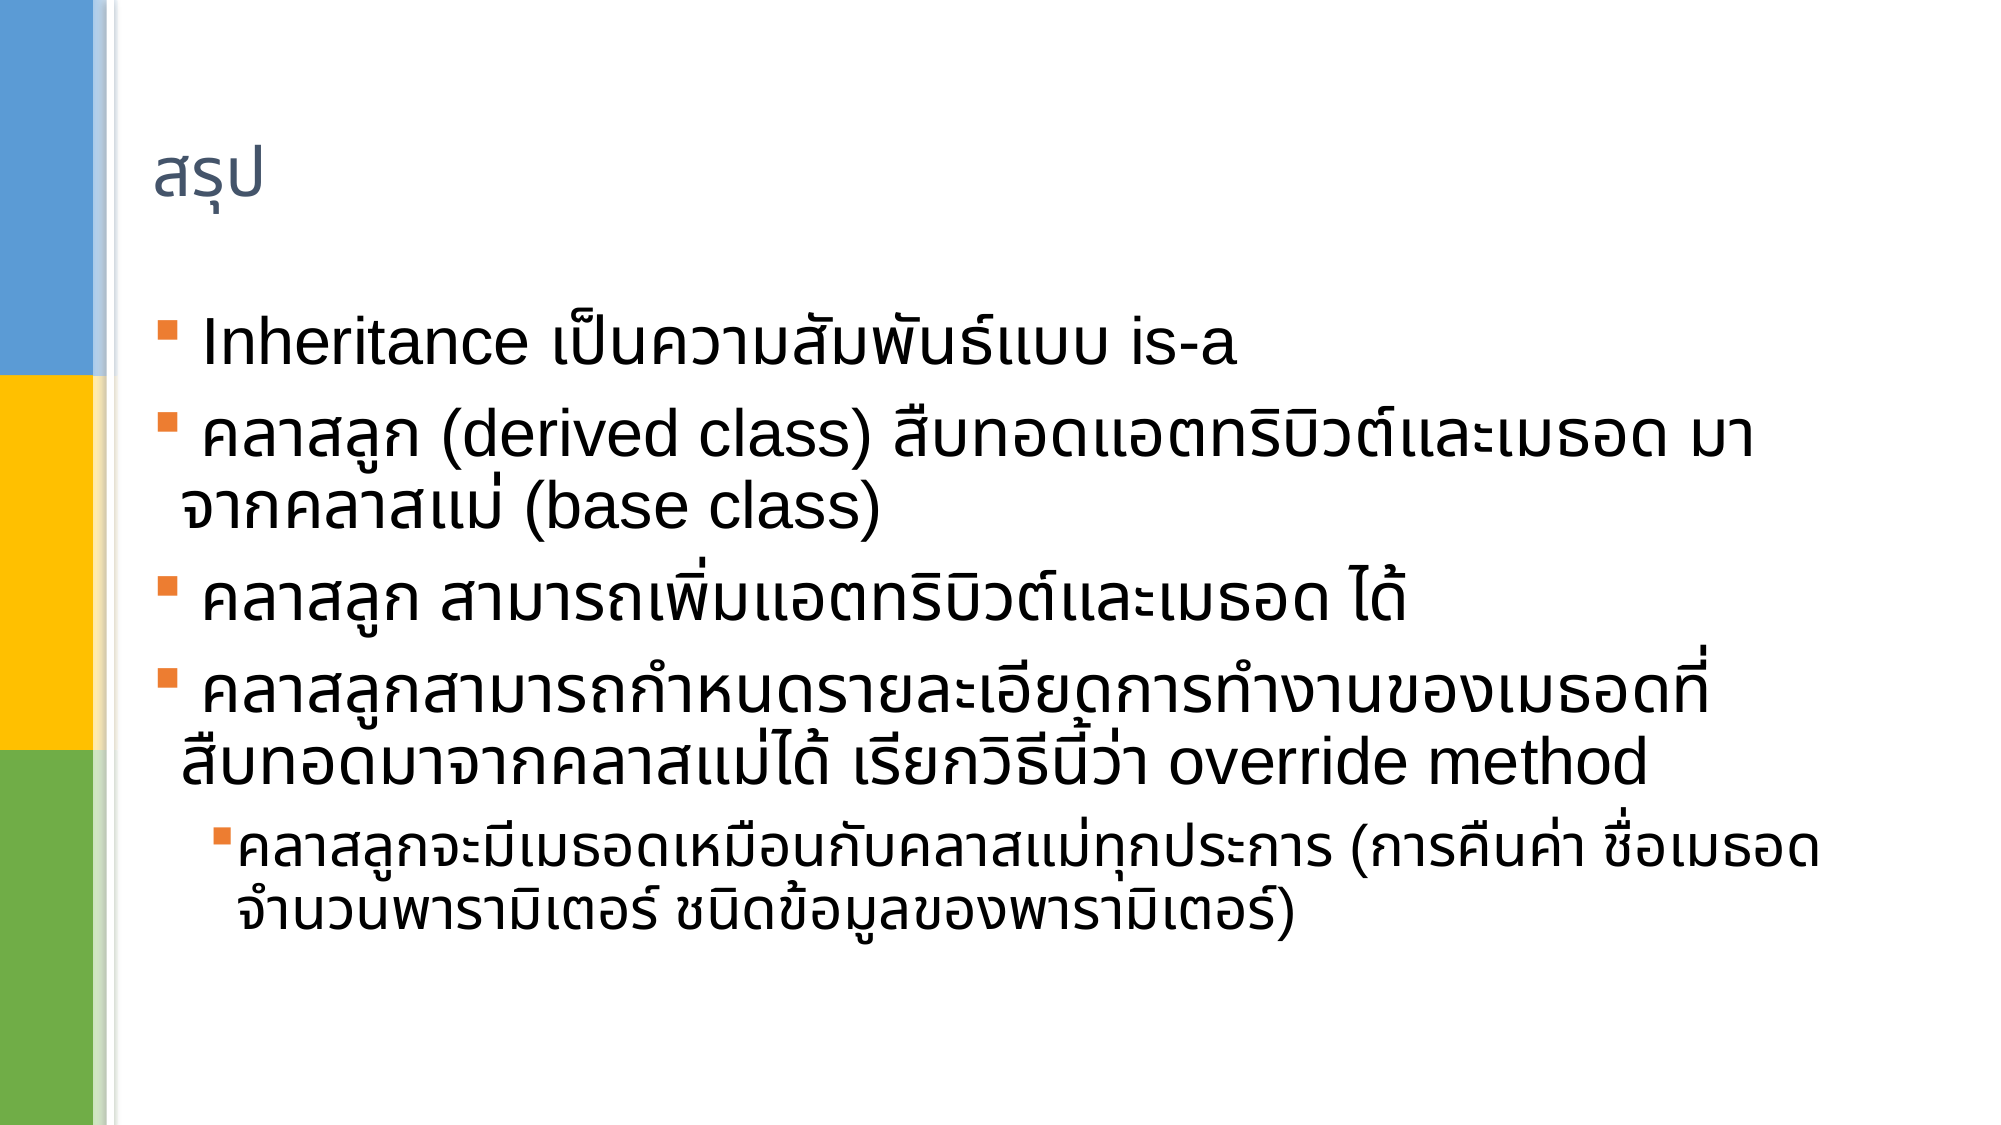

# สรุป
 Inheritance เป็นความสัมพันธ์แบบ is-a
 คลาสลูก (derived class) สืบทอดแอตทริบิวต์และเมธอด มาจากคลาสแม่ (base class)
 คลาสลูก สามารถเพิ่มแอตทริบิวต์และเมธอด ได้
 คลาสลูกสามารถกำหนดรายละเอียดการทำงานของเมธอดที่สืบทอดมาจากคลาสแม่ได้ เรียกวิธีนี้ว่า override method
คลาสลูกจะมีเมธอดเหมือนกับคลาสแม่ทุกประการ (การคืนค่า ชื่อเมธอด จำนวนพารามิเตอร์ ชนิดข้อมูลของพารามิเตอร์)